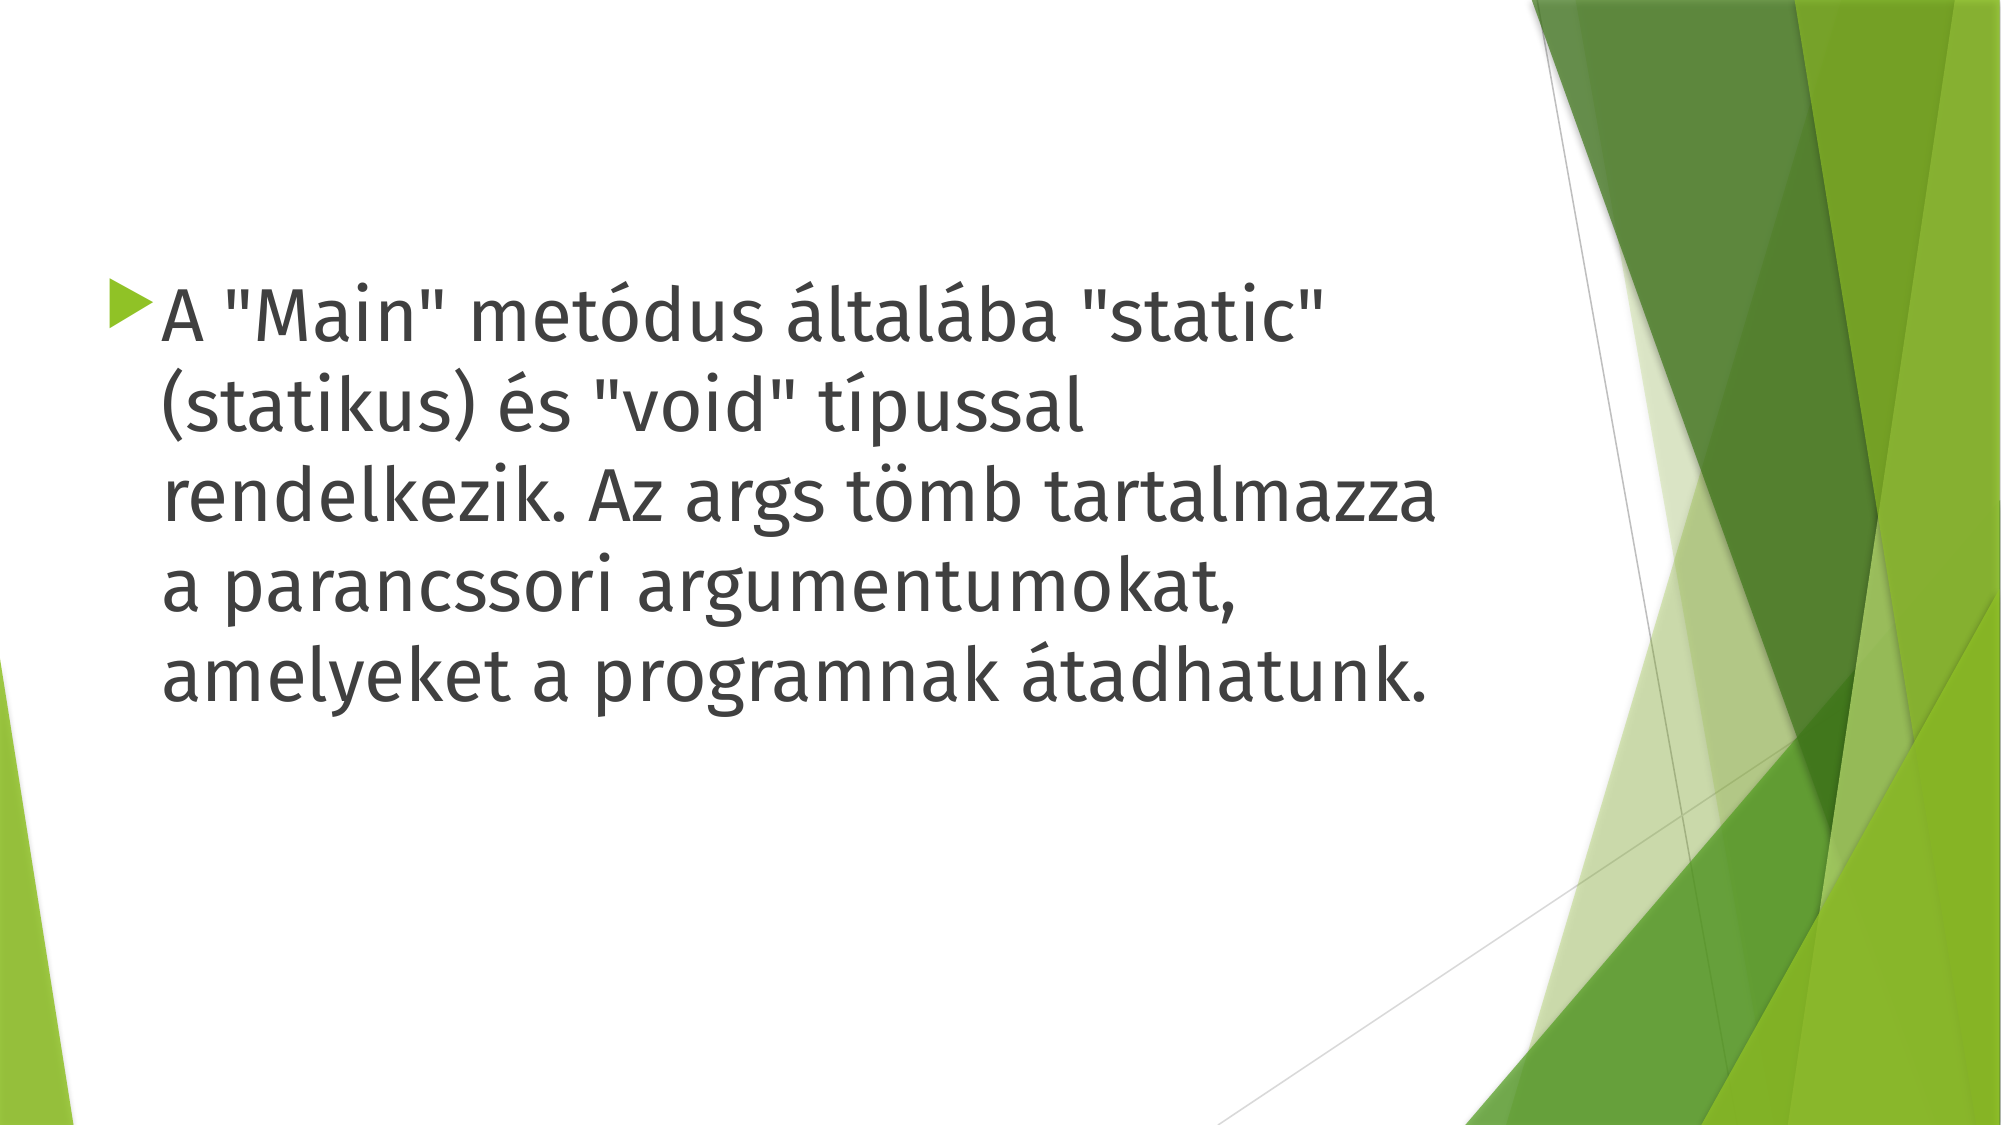

A "Main" metódus általába "static" (statikus) és "void" típussal rendelkezik. Az args tömb tartalmazza a parancssori argumentumokat, amelyeket a programnak átadhatunk.